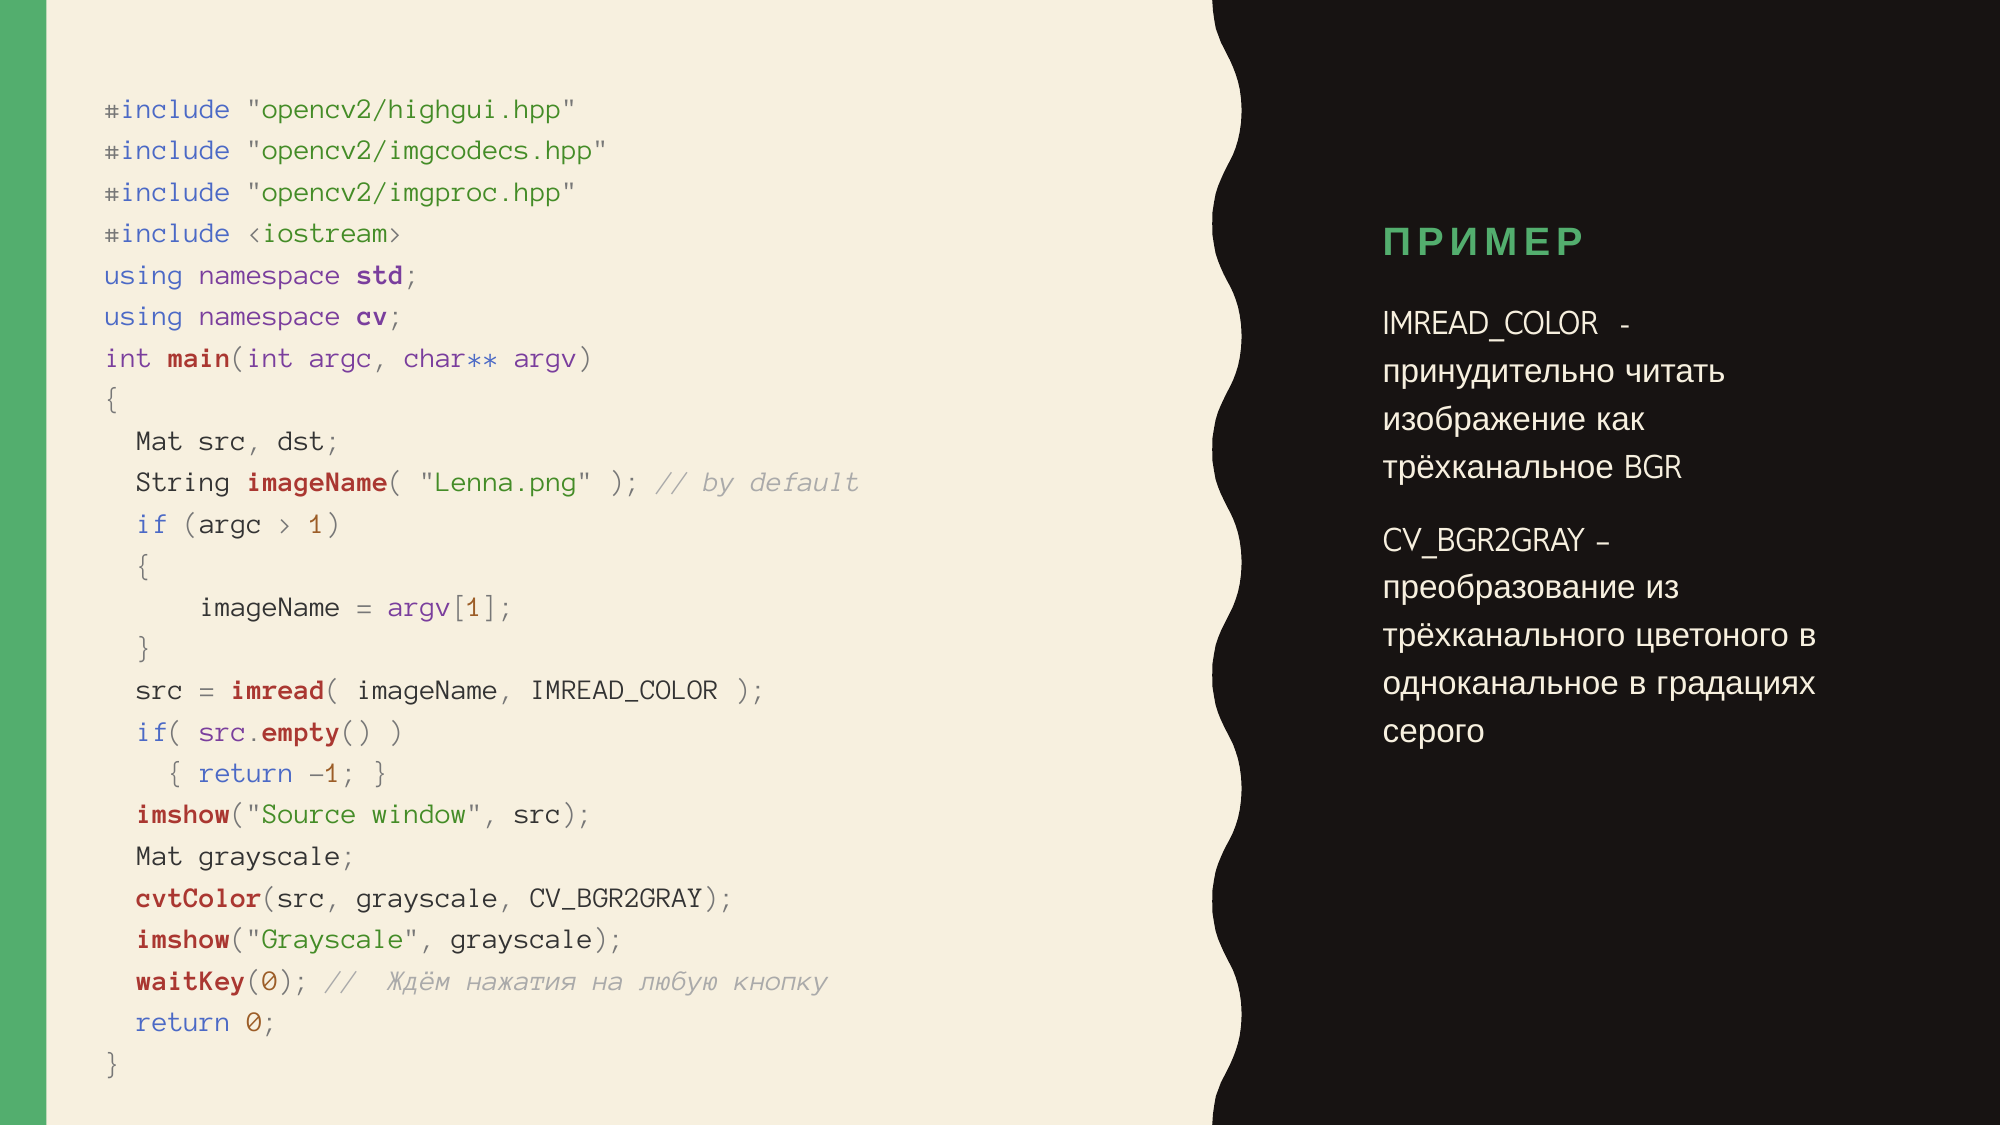

#include "opencv2/highgui.hpp"
#include "opencv2/imgcodecs.hpp"
#include "opencv2/imgproc.hpp"
#include <iostream>
using namespace std;
using namespace cv;
int main(int argc, char** argv)
{
  Mat src, dst;
  String imageName( "Lenna.png" ); // by default
  if (argc > 1)
  {
      imageName = argv[1];
  }
  src = imread( imageName, IMREAD_COLOR );
  if( src.empty() )
    { return -1; }
  imshow("Source window", src);
  Mat grayscale;
  cvtColor(src, grayscale, CV_BGR2GRAY);
  imshow("Grayscale", grayscale);
  waitKey(0); //  Ждём нажатия на любую кнопку
  return 0;
}
# Пример
IMREAD_COLOR  - принудительно читать изображение как трёхканальное BGR
CV_BGR2GRAY – преобразование из трёхканального цветоного в одноканальное в градациях серого